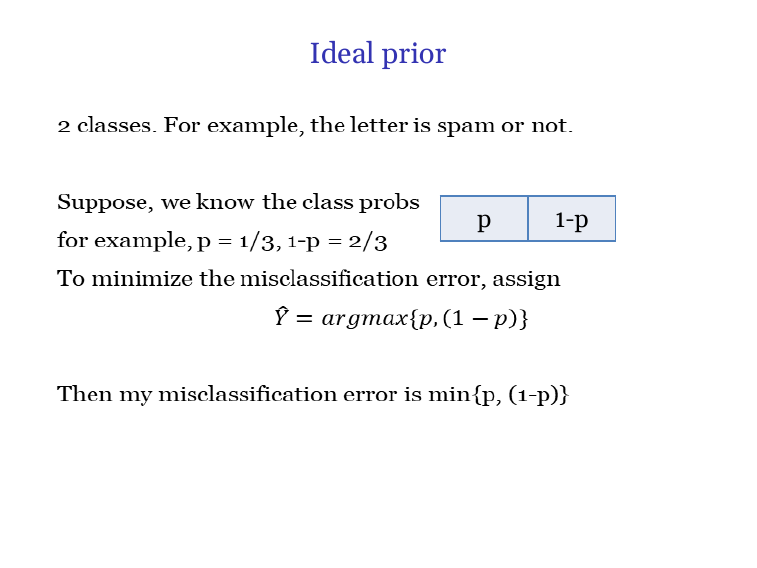

# Ideal prior

| p | 1-p |
| --- | --- |